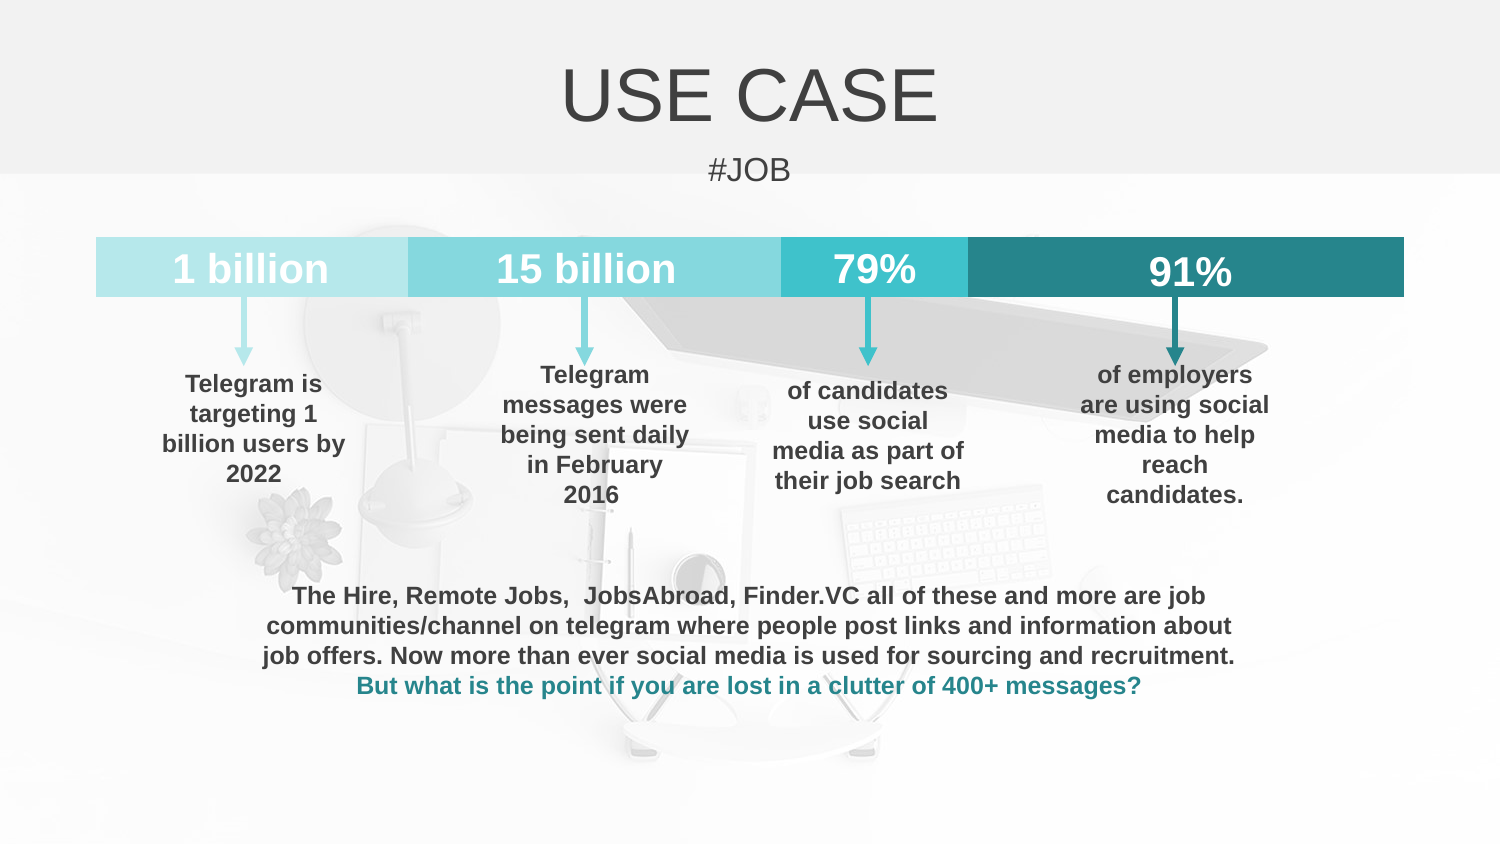

USE CASE
#JOB

### Chart

| Category | Series 1 | Series 2 | Series 3 | Series 4 |
|---|---|---|---|---|
| Category 1 | 25.0 | 30.0 | 15.0 | 35.0 |
1 billion
Telegram is targeting 1 billion users by 2022
15 billion
Telegram messages were being sent daily in February 2016
79%
of candidates use social media as part of their job search
91%
of employers are using social media to help reach candidates.
The Hire, Remote Jobs,  JobsAbroad, Finder.VC all of these and more are job communities/channel on telegram where people post links and information about job offers. Now more than ever social media is used for sourcing and recruitment. But what is the point if you are lost in a clutter of 400+ messages?